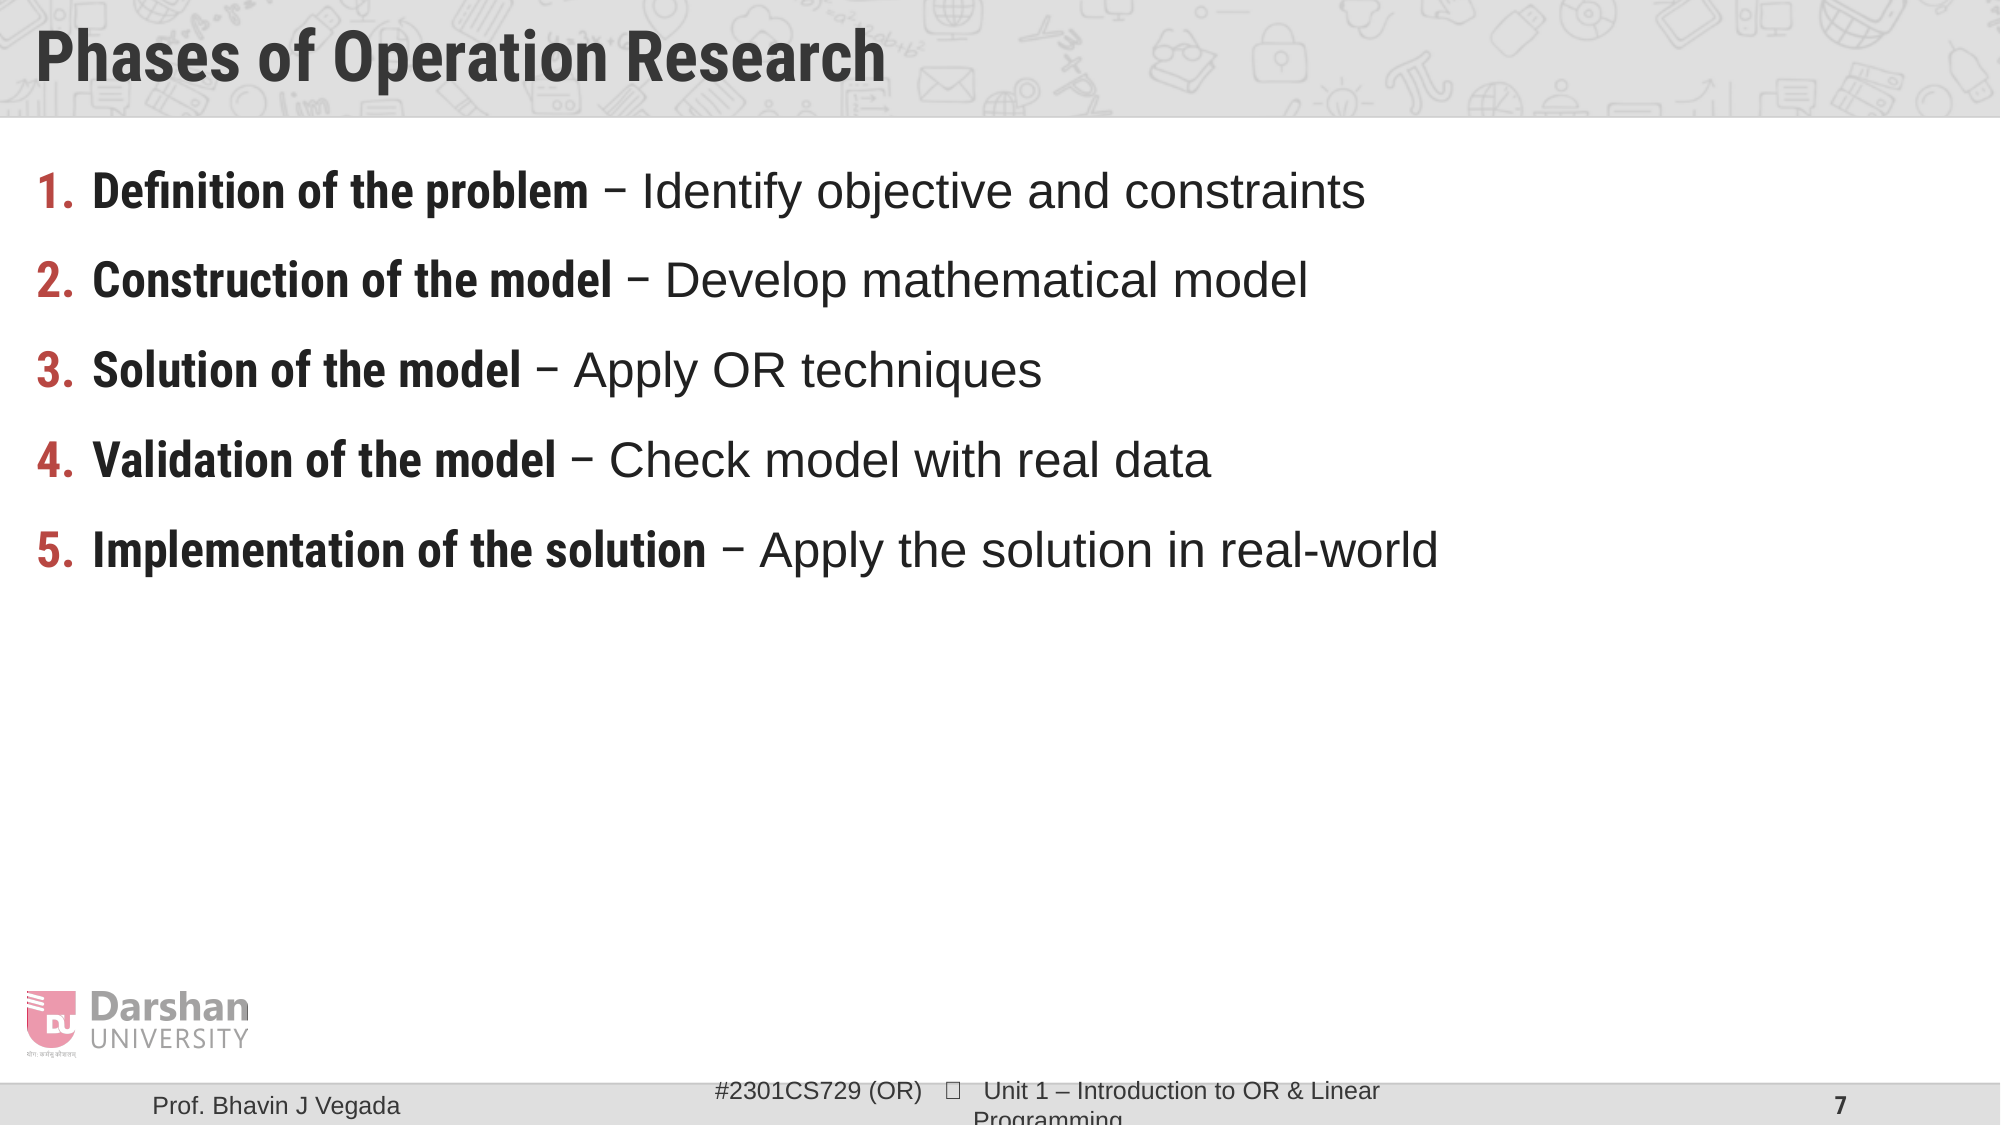

# Phases of Operation Research
Definition of the problem – Identify objective and constraints
Construction of the model – Develop mathematical model
Solution of the model – Apply OR techniques
Validation of the model – Check model with real data
Implementation of the solution – Apply the solution in real-world